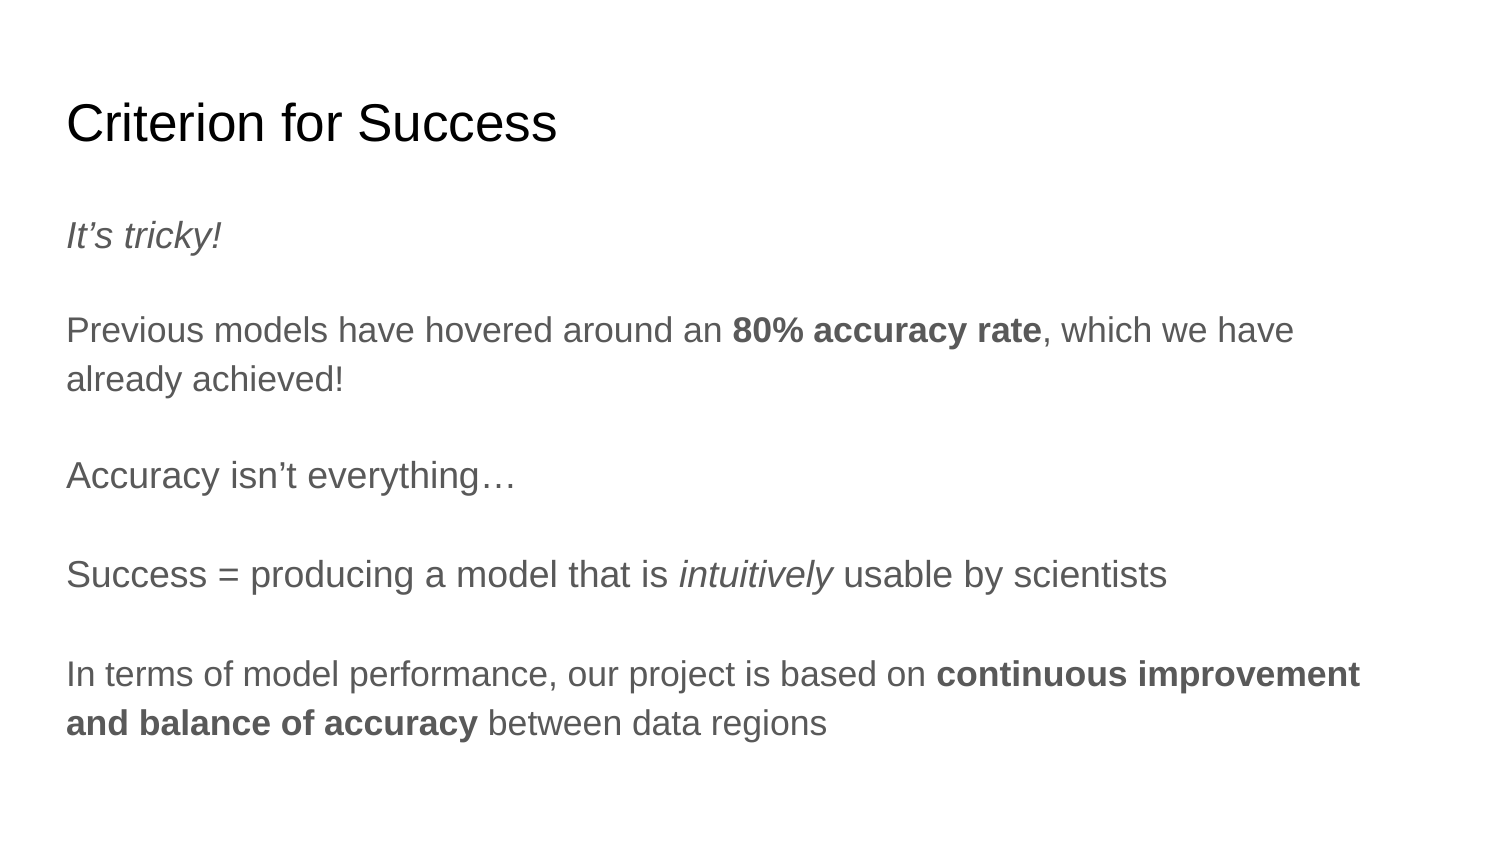

# Criterion for Success
It’s tricky!
Previous models have hovered around an 80% accuracy rate, which we have already achieved!
Accuracy isn’t everything…
Success = producing a model that is intuitively usable by scientists
In terms of model performance, our project is based on continuous improvement and balance of accuracy between data regions